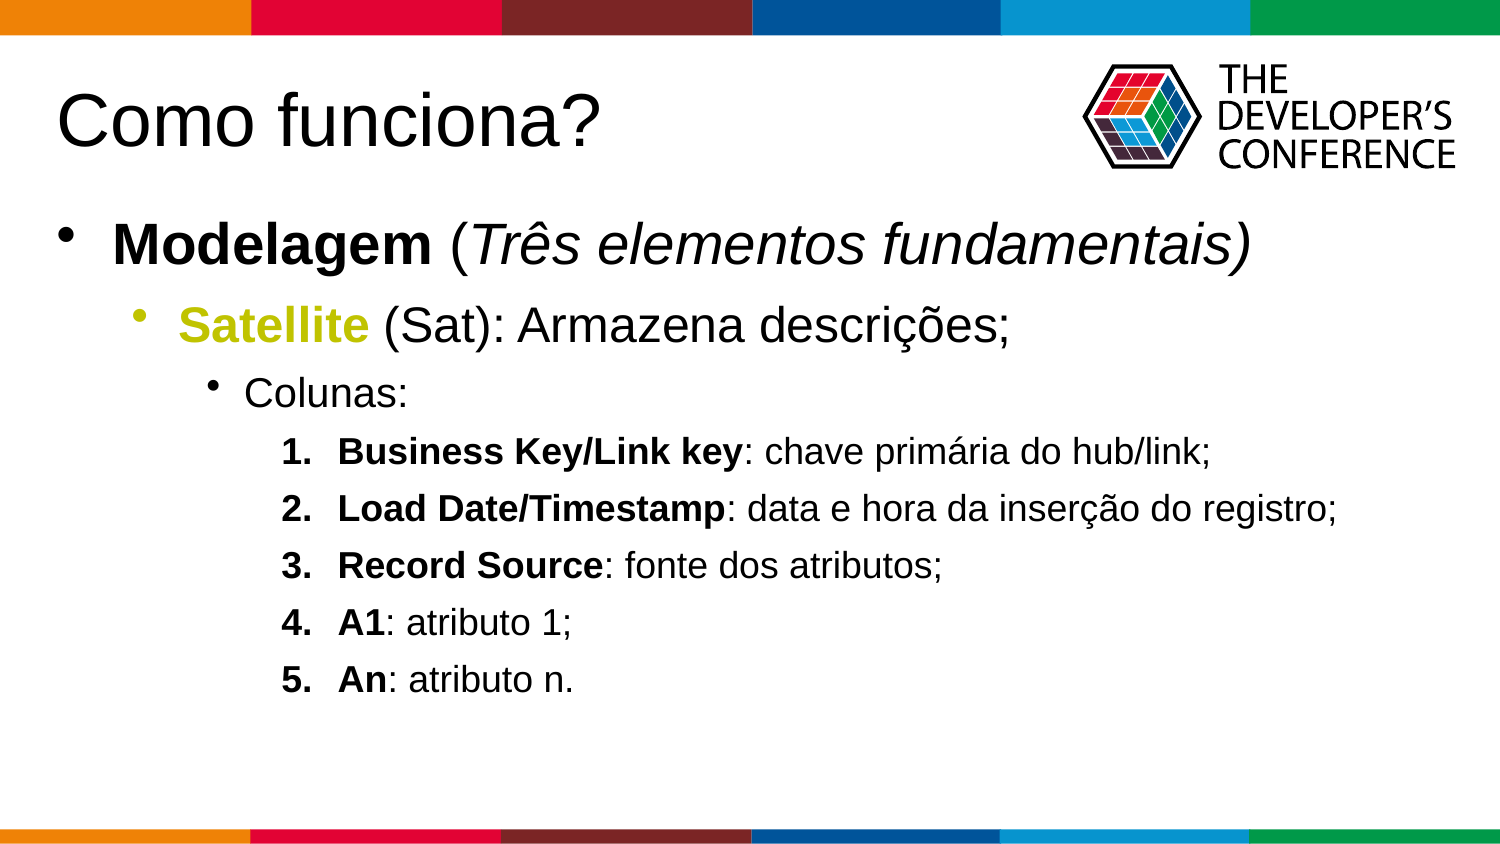

# Como funciona?
Modelagem (Três elementos fundamentais)
Satellite (Sat): Armazena descrições;
Colunas:
Business Key/Link key: chave primária do hub/link;
Load Date/Timestamp: data e hora da inserção do registro;
Record Source: fonte dos atributos;
A1: atributo 1;
An: atributo n.